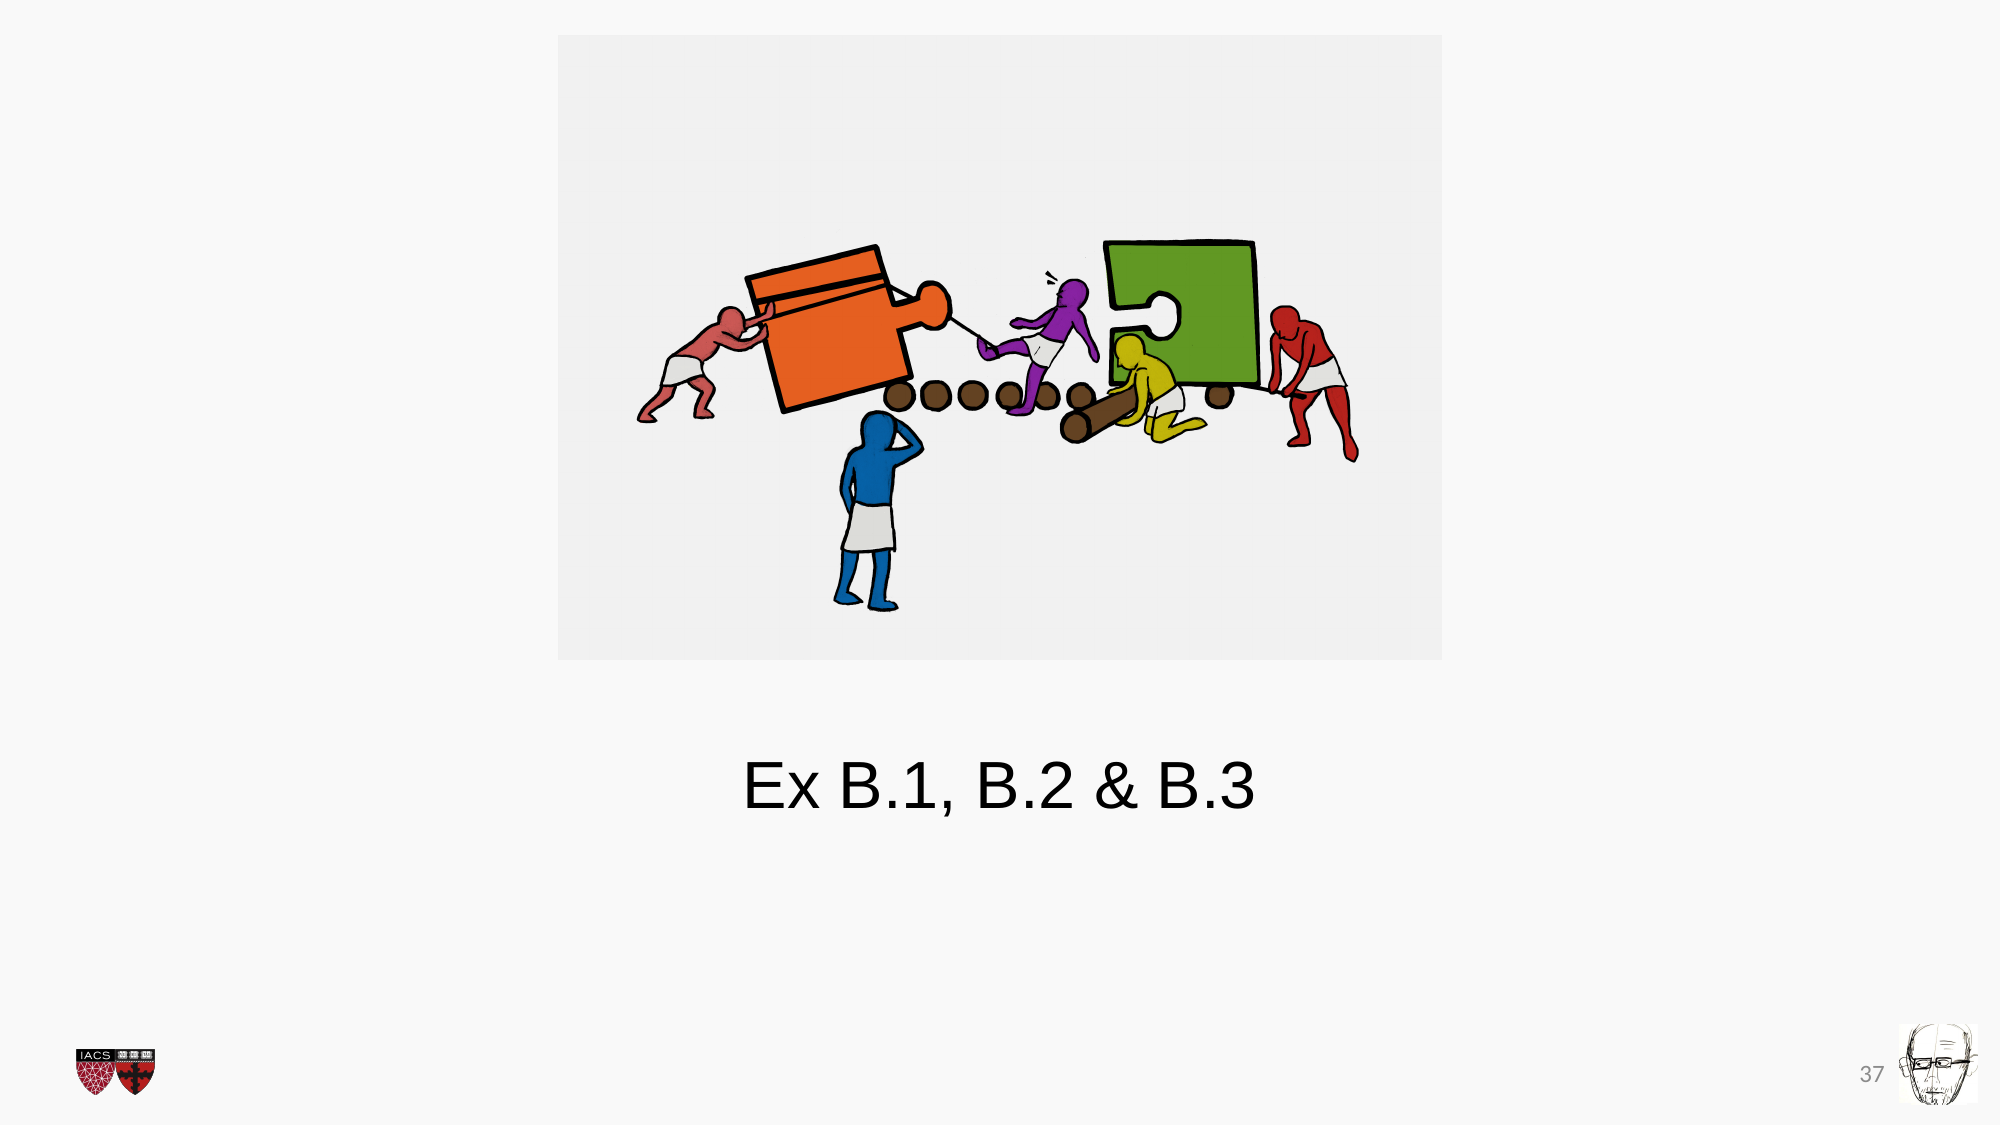

# Ex B.1, B.2 & B.3
37